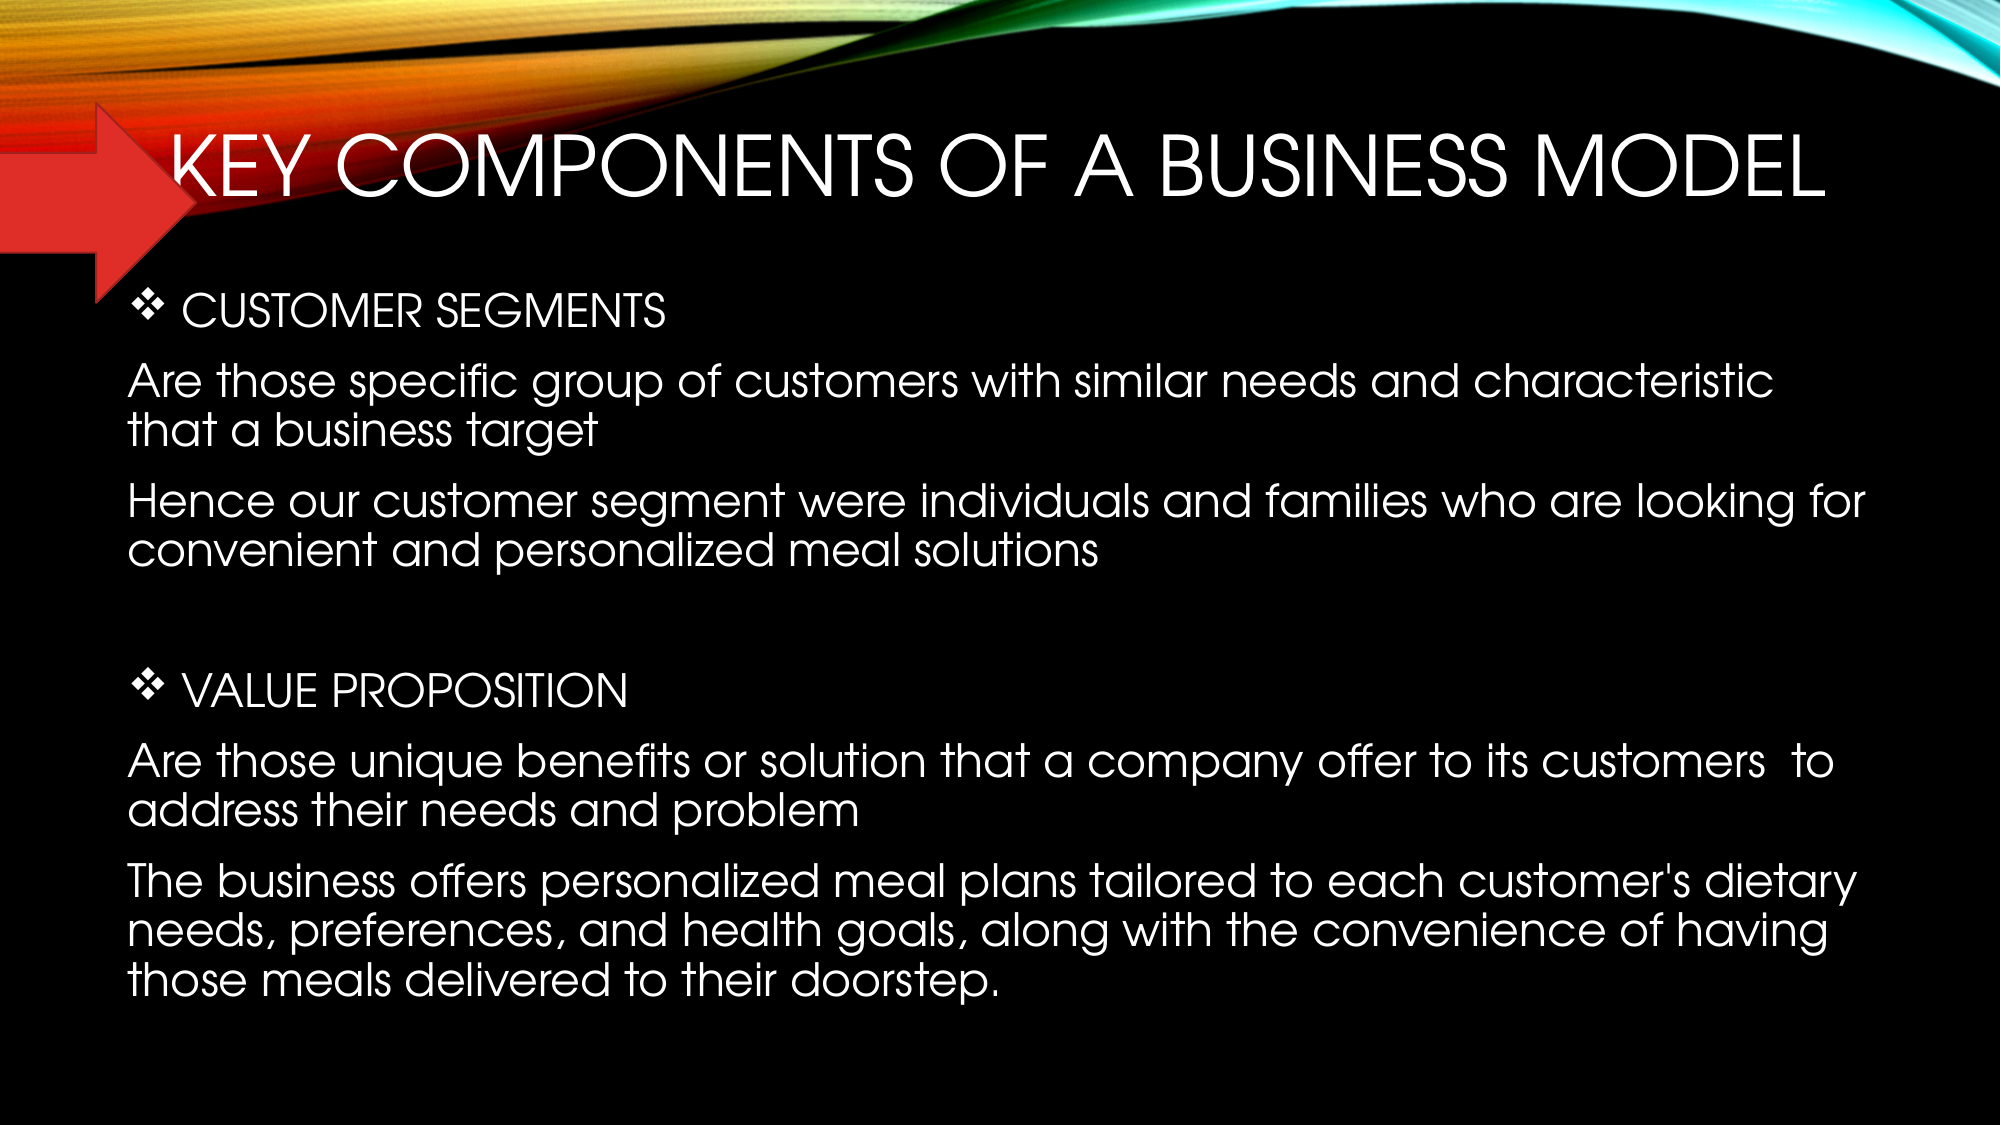

# Key components of a business model
 CUSTOMER SEGMENTS
Are those specific group of customers with similar needs and characteristic that a business target
Hence our customer segment were individuals and families who are looking for convenient and personalized meal solutions

 VALUE PROPOSITION
Are those unique benefits or solution that a company offer to its customers  to address their needs and problem
The business offers personalized meal plans tailored to each customer's dietary needs, preferences, and health goals, along with the convenience of having those meals delivered to their doorstep.